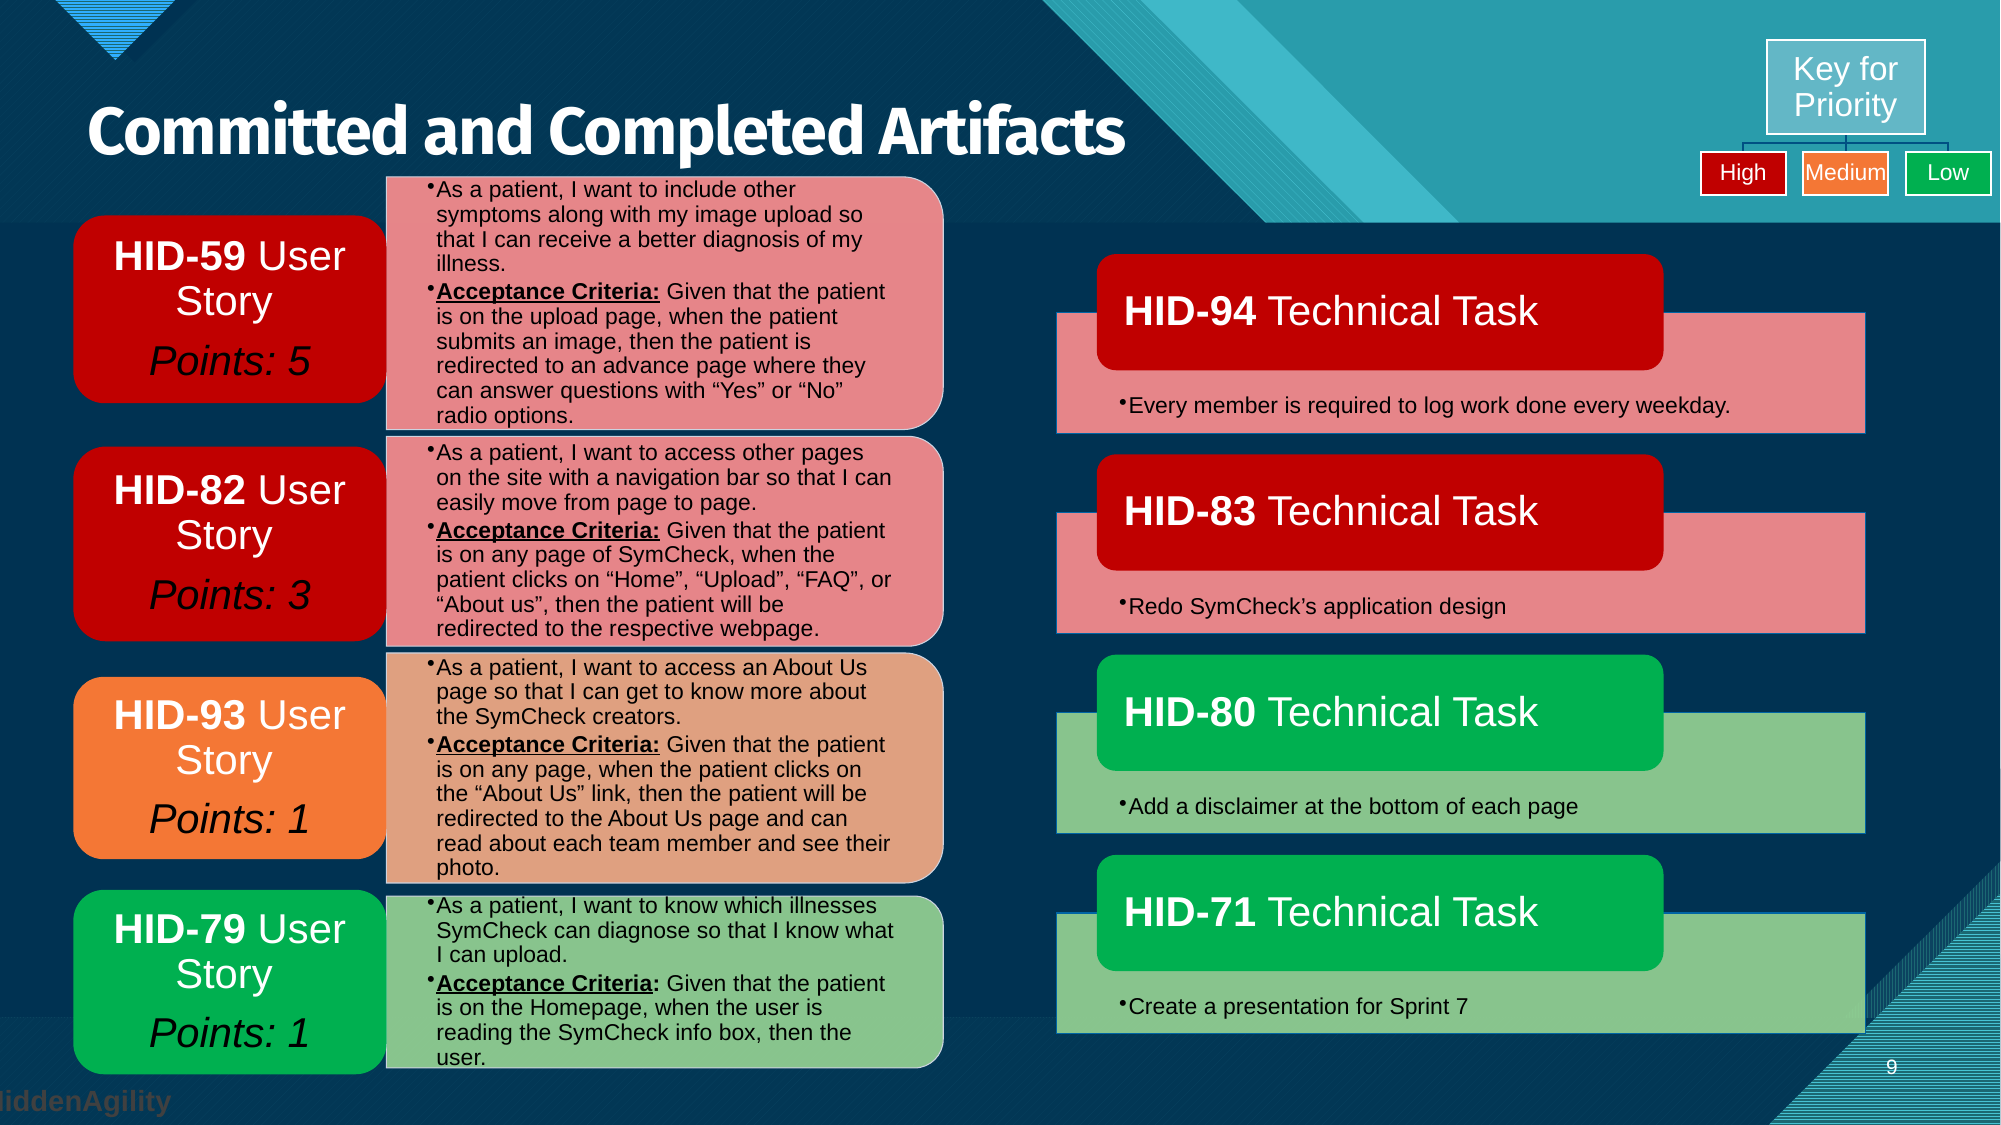

Key for Priority
# Committed and Completed Artifacts

High
Medium
Low
As a patient, I want to include other symptoms along with my image upload so that I can receive a better diagnosis of my illness.
Acceptance Criteria: Given that the patient is on the upload page, when the patient submits an image, then the patient is redirected to an advance page where they can answer questions with “Yes” or “No” radio options.
HID-59 User Story
Points: 5
HID-94 Technical Task
Every member is required to log work done every weekday.
As a patient, I want to access other pages on the site with a navigation bar so that I can easily move from page to page.
Acceptance Criteria: Given that the patient is on any page of SymCheck, when the patient clicks on “Home”, “Upload”, “FAQ”, or “About us”, then the patient will be redirected to the respective webpage.
HID-82 User Story
Points: 3
HID-83 Technical Task
Redo SymCheck’s application design
As a patient, I want to access an About Us page so that I can get to know more about the SymCheck creators.
Acceptance Criteria: Given that the patient is on any page, when the patient clicks on the “About Us” link, then the patient will be redirected to the About Us page and can read about each team member and see their photo.
HID-80 Technical Task
HID-93 User Story
Points: 1
Add a disclaimer at the bottom of each page
HID-71 Technical Task
HID-79 User Story
Points: 1
As a patient, I want to know which illnesses SymCheck can diagnose so that I know what I can upload.
Acceptance Criteria: Given that the patient is on the Homepage, when the user is reading the SymCheck info box, then the user.
Create a presentation for Sprint 7
9
HiddenAgility